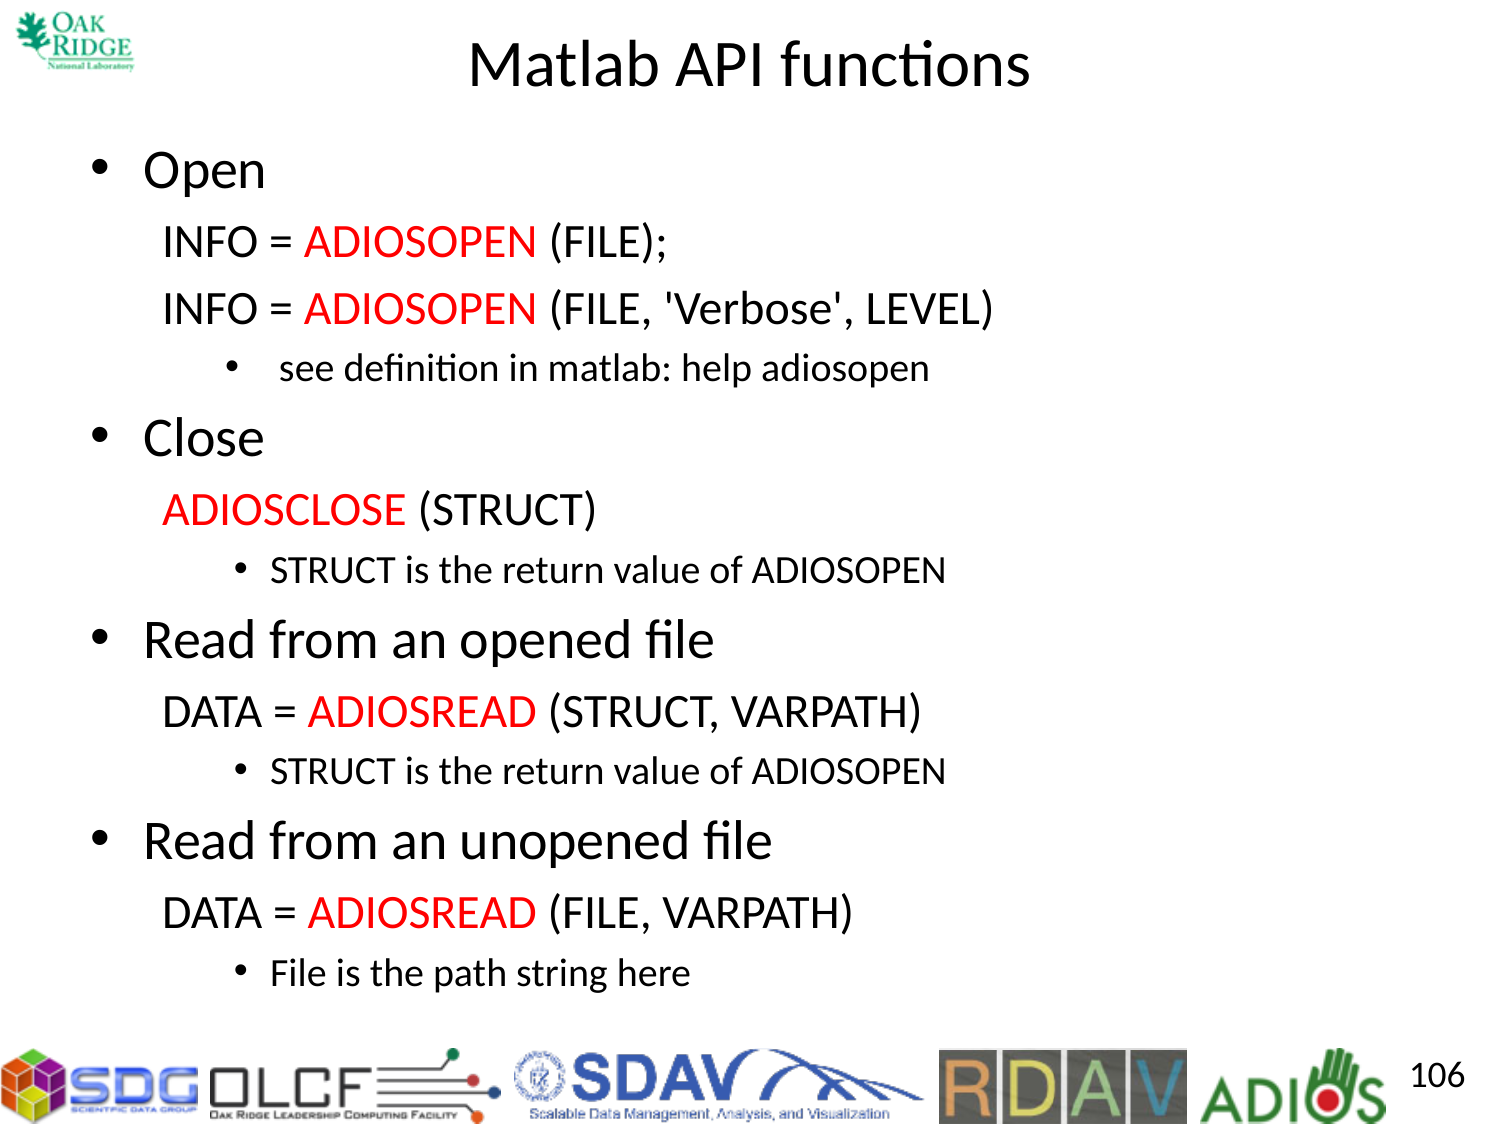

# Matlab API functions
Open
INFO = ADIOSOPEN (FILE);
INFO = ADIOSOPEN (FILE, 'Verbose', LEVEL)
see definition in matlab: help adiosopen
Close
ADIOSCLOSE (STRUCT)
STRUCT is the return value of ADIOSOPEN
Read from an opened file
DATA = ADIOSREAD (STRUCT, VARPATH)
STRUCT is the return value of ADIOSOPEN
Read from an unopened file
DATA = ADIOSREAD (FILE, VARPATH)
File is the path string here
106